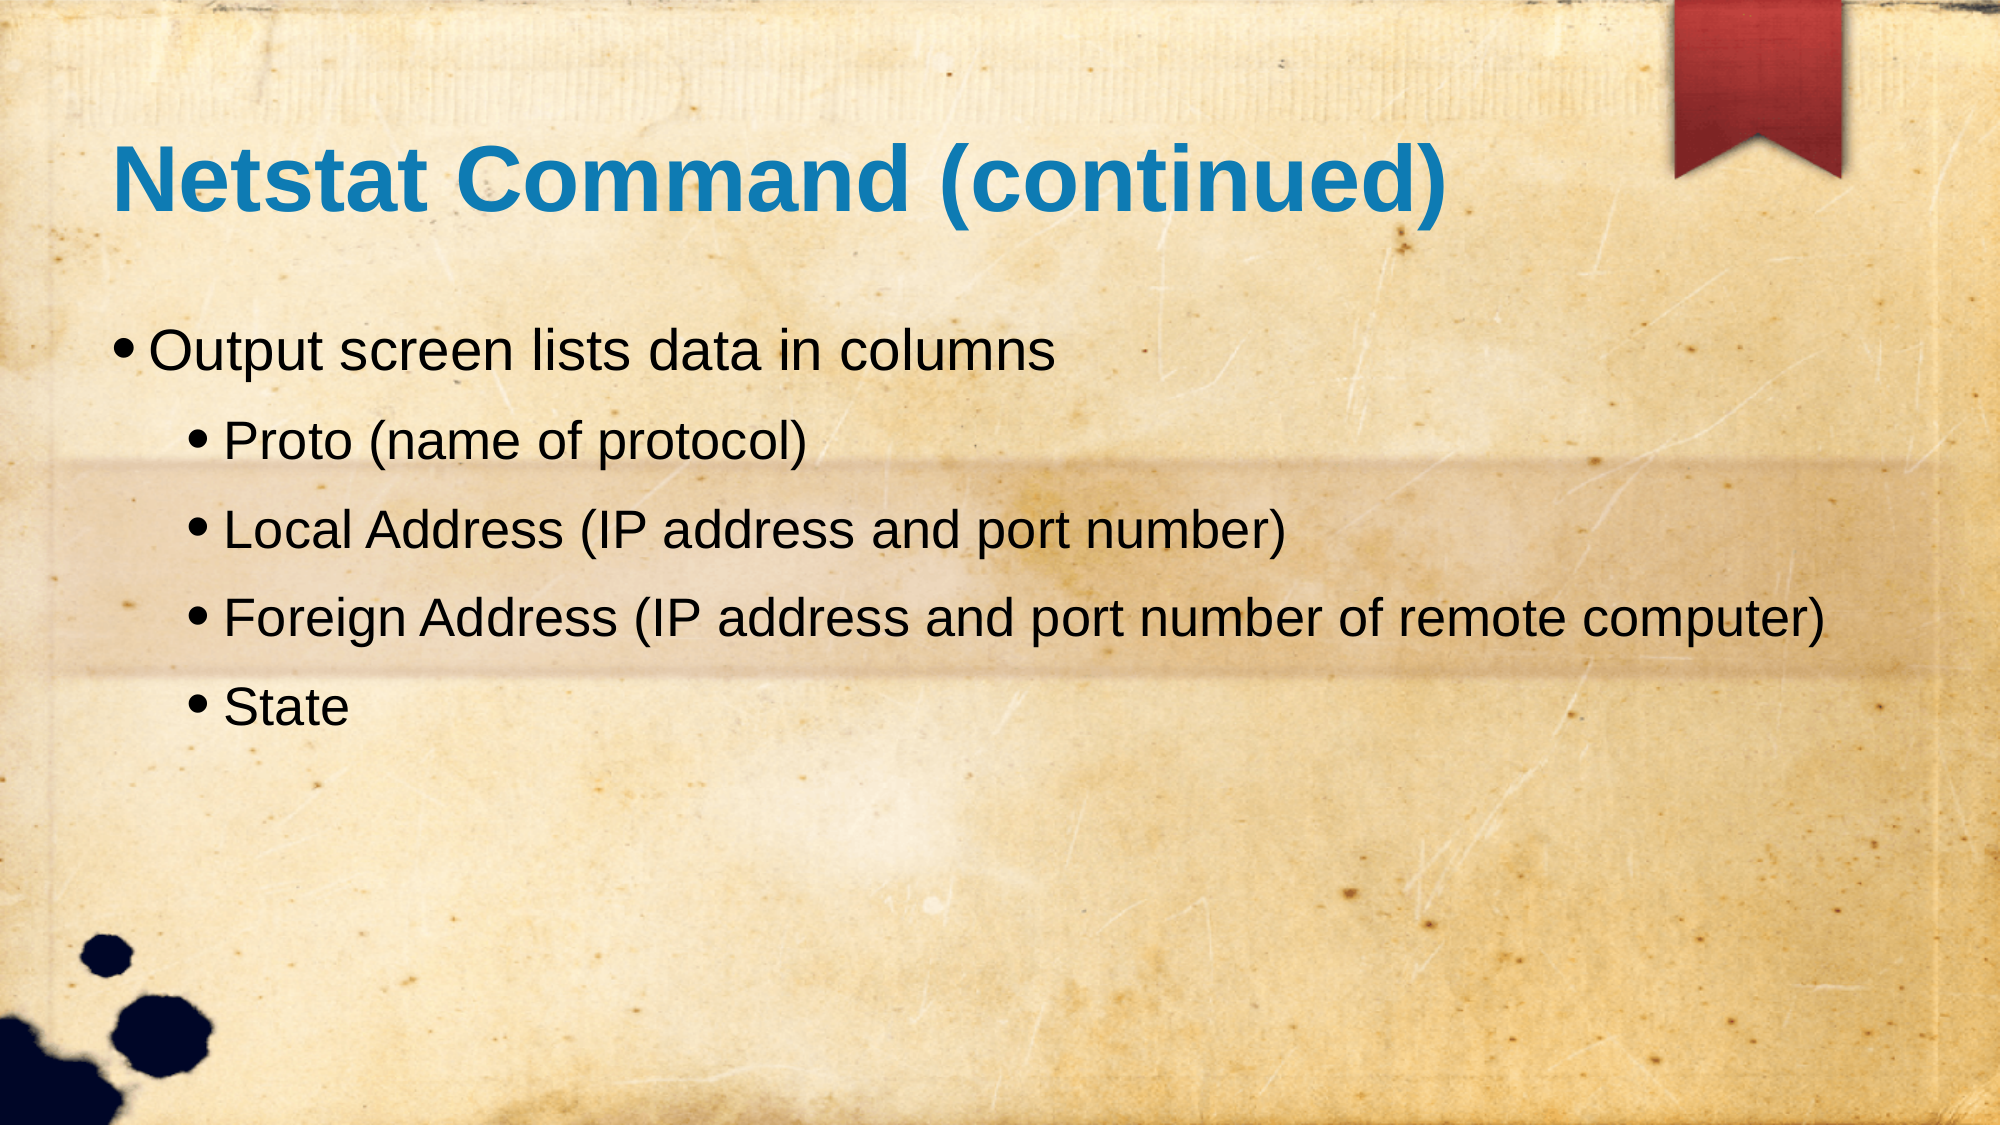

Netstat Command (continued)
Output screen lists data in columns
Proto (name of protocol)
Local Address (IP address and port number)
Foreign Address (IP address and port number of remote computer)
State